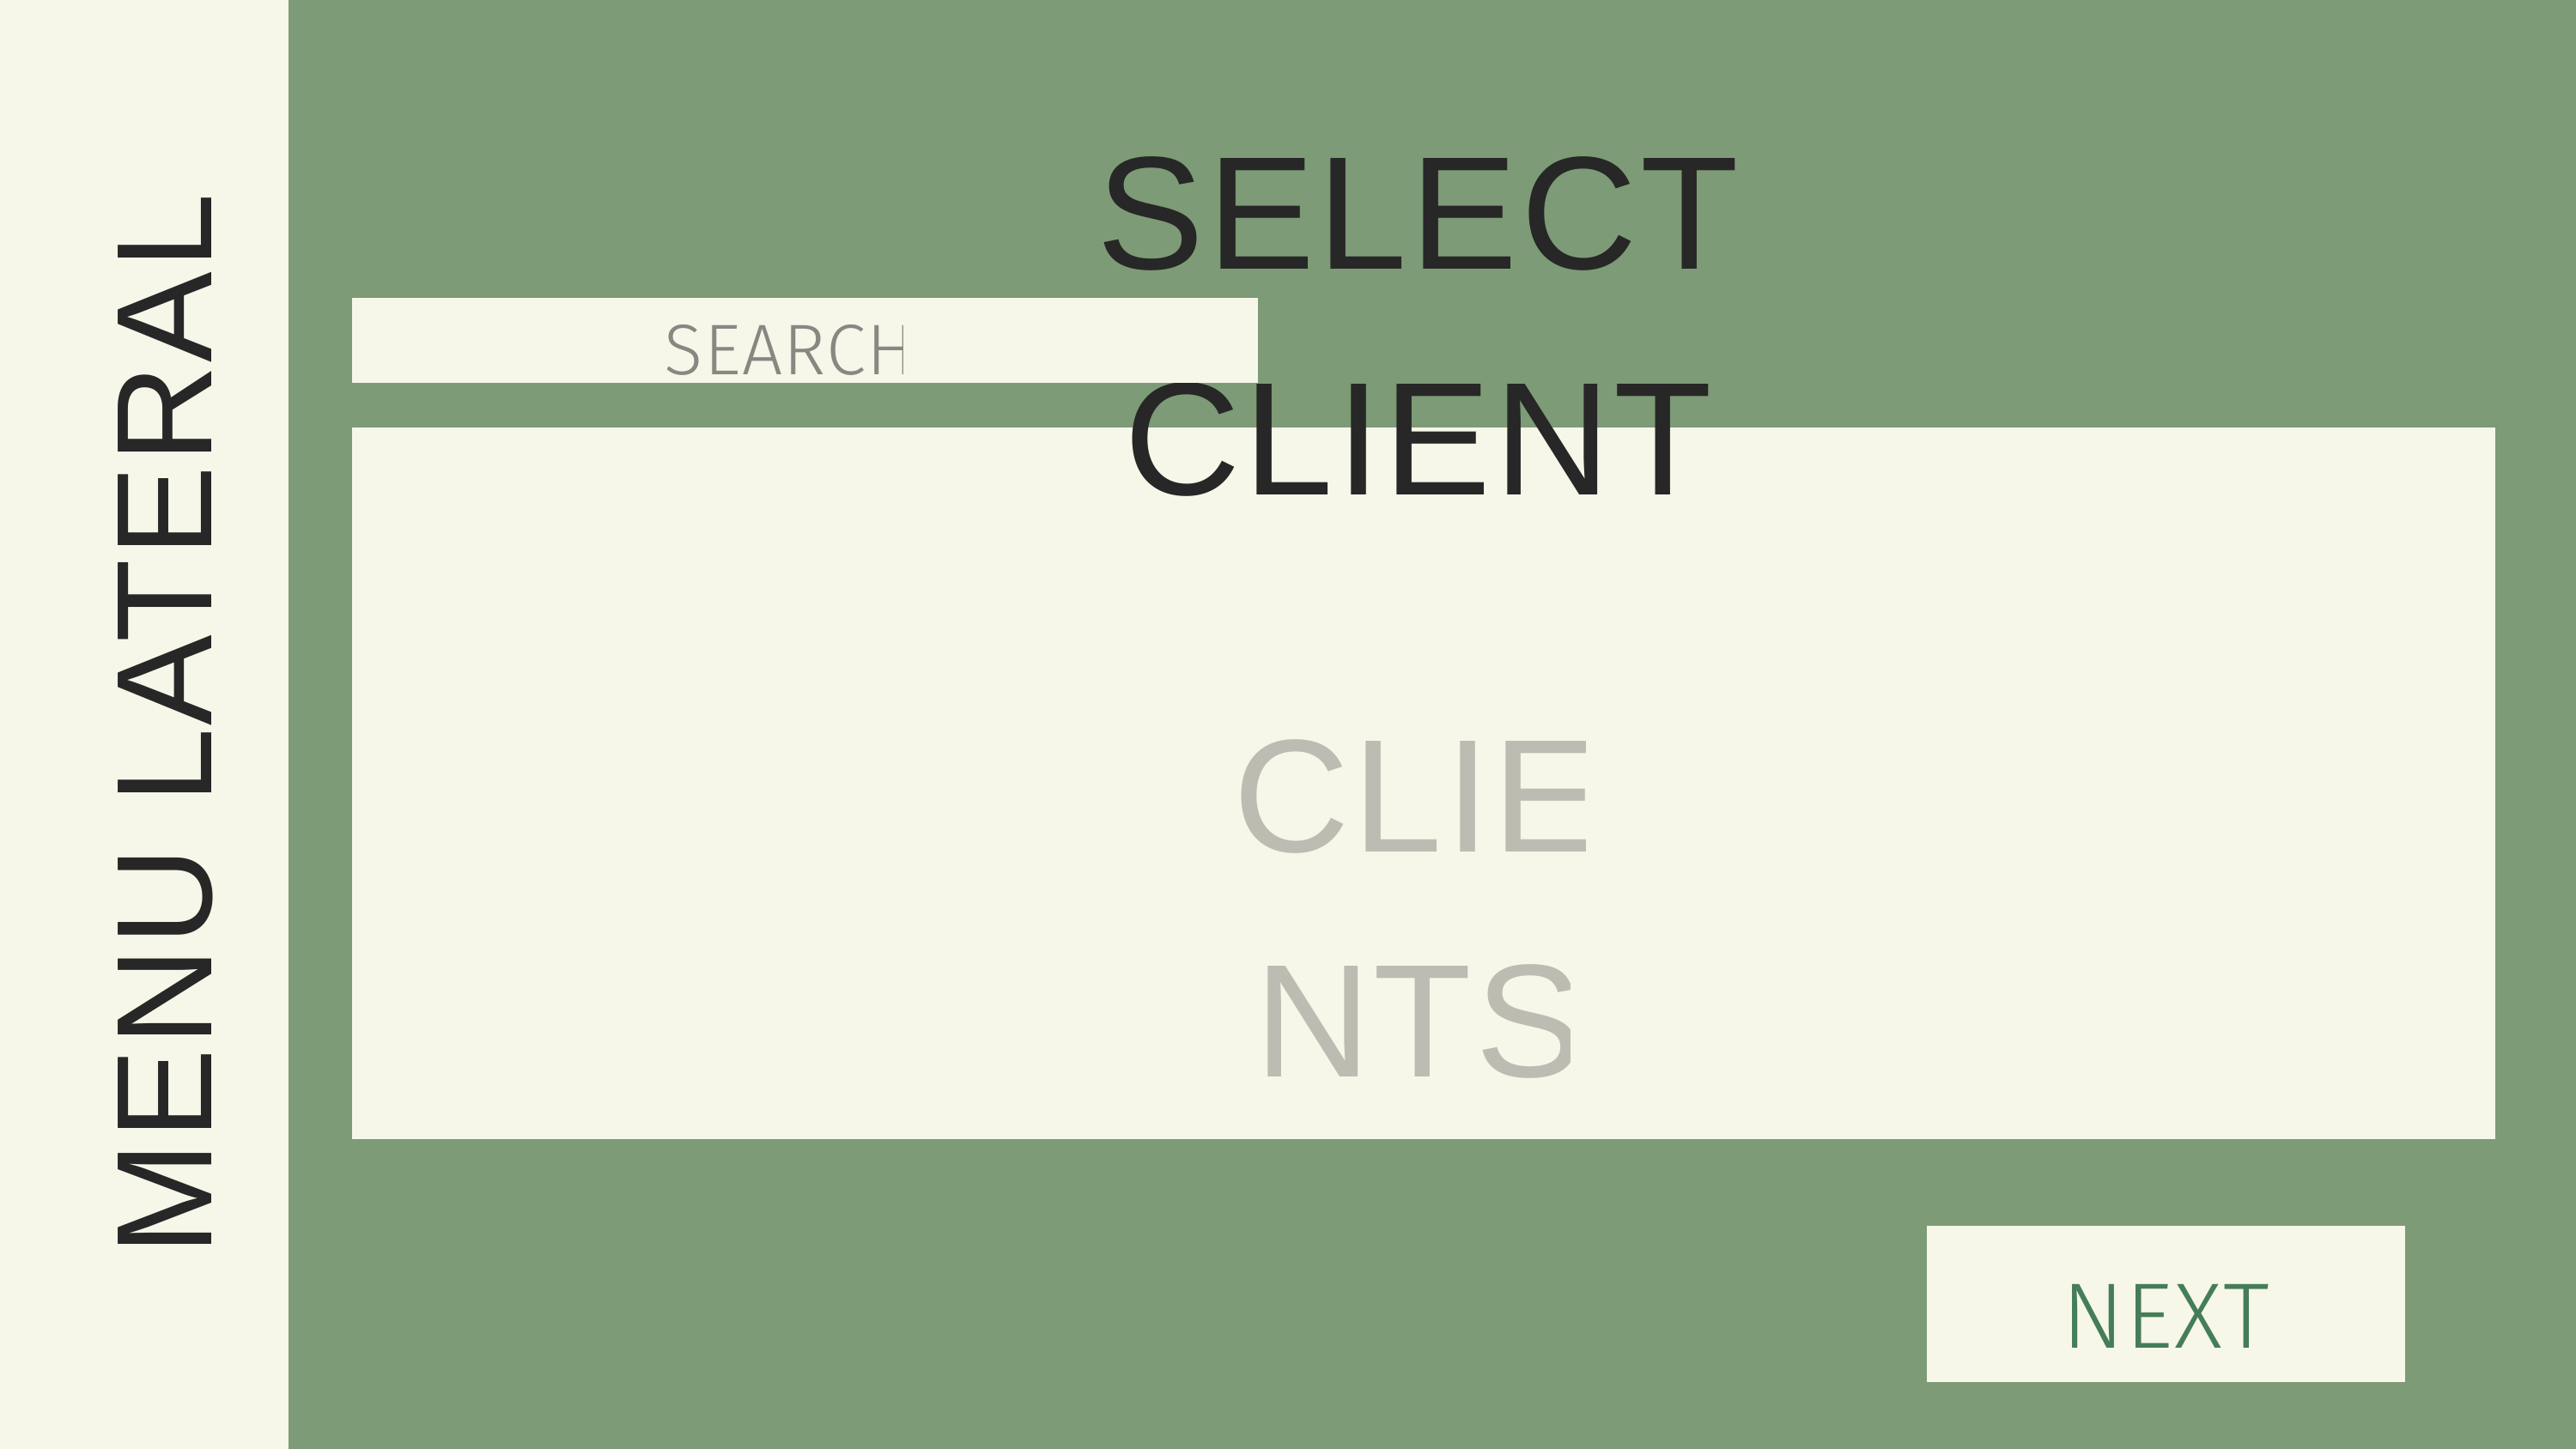

MENU LATERAL

MENU LATERAL
SELECT CLIENT

SEARCH

CLIENTS

NEXT